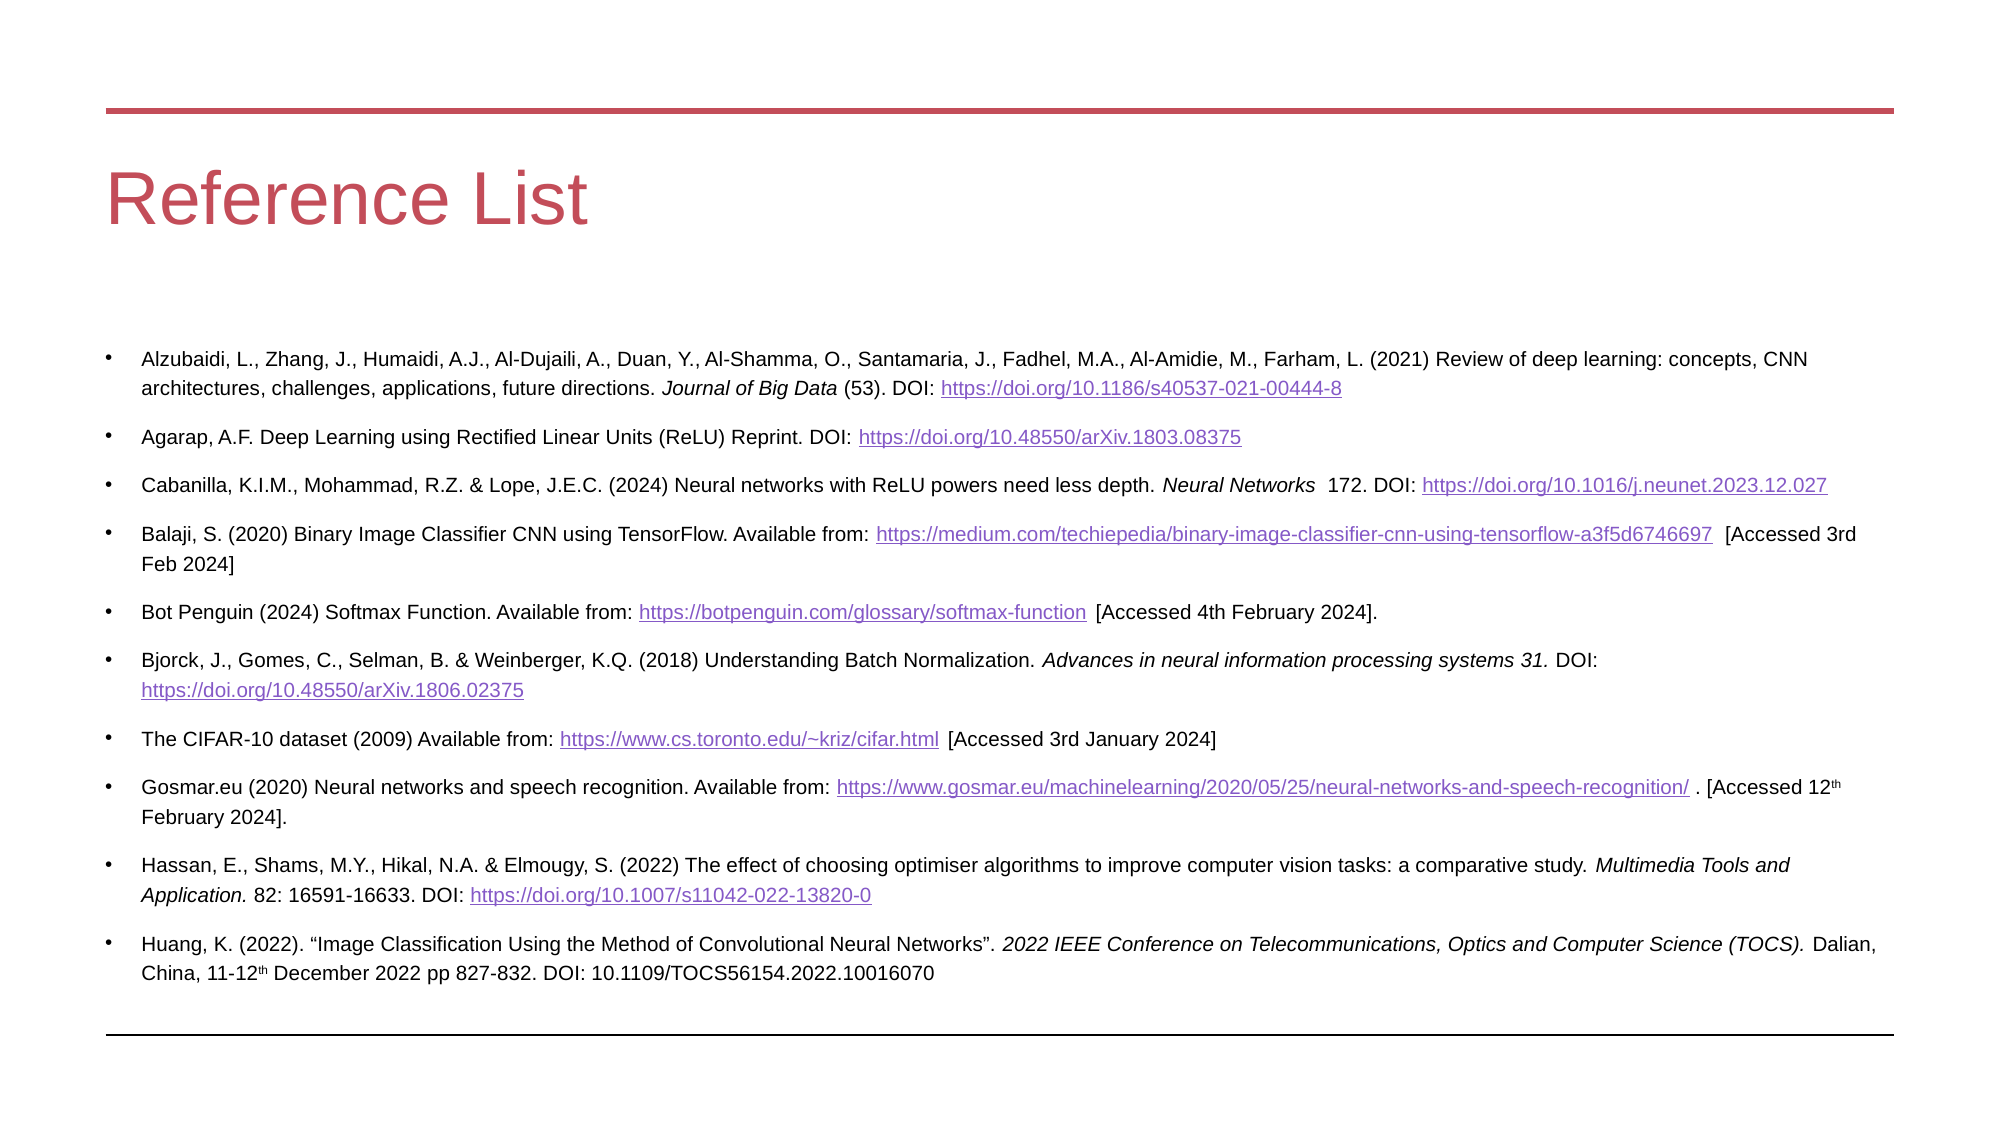

# Reference List
Alzubaidi, L., Zhang, J., Humaidi, A.J., Al-Dujaili, A., Duan, Y., Al-Shamma, O., Santamaria, J., Fadhel, M.A., Al-Amidie, M., Farham, L. (2021) Review of deep learning: concepts, CNN architectures, challenges, applications, future directions. Journal of Big Data (53). DOI: https://doi.org/10.1186/s40537-021-00444-8
Agarap, A.F. Deep Learning using Rectified Linear Units (ReLU) Reprint. DOI: https://doi.org/10.48550/arXiv.1803.08375
Cabanilla, K.I.M., Mohammad, R.Z. & Lope, J.E.C. (2024) Neural networks with ReLU powers need less depth. Neural Networks  172. DOI: https://doi.org/10.1016/j.neunet.2023.12.027
Balaji, S. (2020) Binary Image Classifier CNN using TensorFlow. Available from: https://medium.com/techiepedia/binary-image-classifier-cnn-using-tensorflow-a3f5d6746697 [Accessed 3rd Feb 2024]
Bot Penguin (2024) Softmax Function. Available from: https://botpenguin.com/glossary/softmax-function [Accessed 4th February 2024].
Bjorck, J., Gomes, C., Selman, B. & Weinberger, K.Q. (2018) Understanding Batch Normalization. Advances in neural information processing systems 31. DOI: https://doi.org/10.48550/arXiv.1806.02375
The CIFAR-10 dataset (2009) Available from: https://www.cs.toronto.edu/~kriz/cifar.html [Accessed 3rd January 2024]
Gosmar.eu (2020) Neural networks and speech recognition. Available from: https://www.gosmar.eu/machinelearning/2020/05/25/neural-networks-and-speech-recognition/. [Accessed 12th February 2024].
Hassan, E., Shams, M.Y., Hikal, N.A. & Elmougy, S. (2022) The effect of choosing optimiser algorithms to improve computer vision tasks: a comparative study. Multimedia Tools and Application. 82: 16591-16633. DOI: https://doi.org/10.1007/s11042-022-13820-0
Huang, K. (2022). “Image Classification Using the Method of Convolutional Neural Networks”. 2022 IEEE Conference on Telecommunications, Optics and Computer Science (TOCS). Dalian, China, 11-12th December 2022 pp 827-832. DOI: 10.1109/TOCS56154.2022.10016070